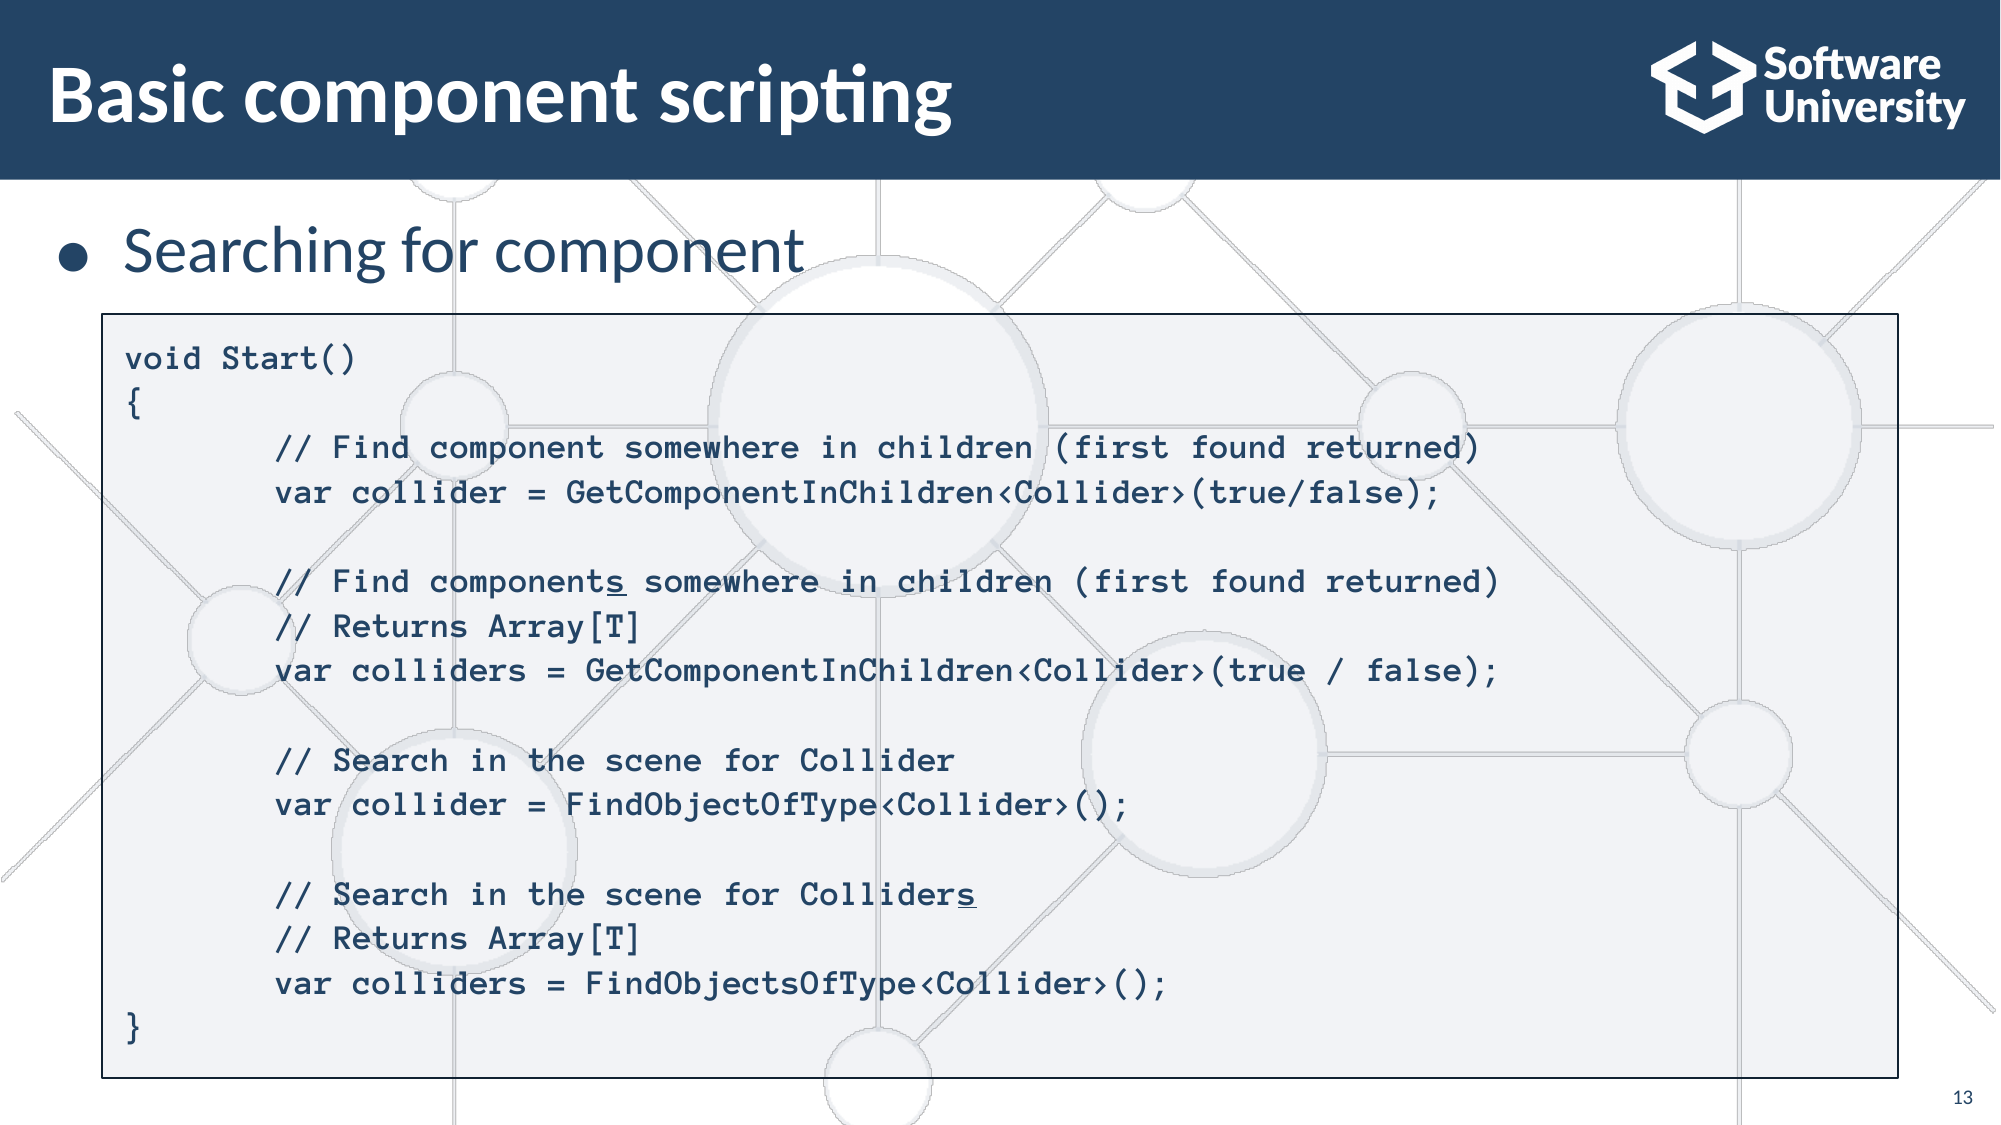

# Basic component scripting
Searching for component
void Start()
{
	// Find component somewhere in children (first found returned)
	var collider = GetComponentInChildren<Collider>(true/false);

	// Find components somewhere in children (first found returned)
	// Returns Array[T]
	var colliders = GetComponentInChildren<Collider>(true / false);

	// Search in the scene for Collider
	var collider = FindObjectOfType<Collider>();

	// Search in the scene for Colliders
	// Returns Array[T]
	var colliders = FindObjectsOfType<Collider>();
}

13